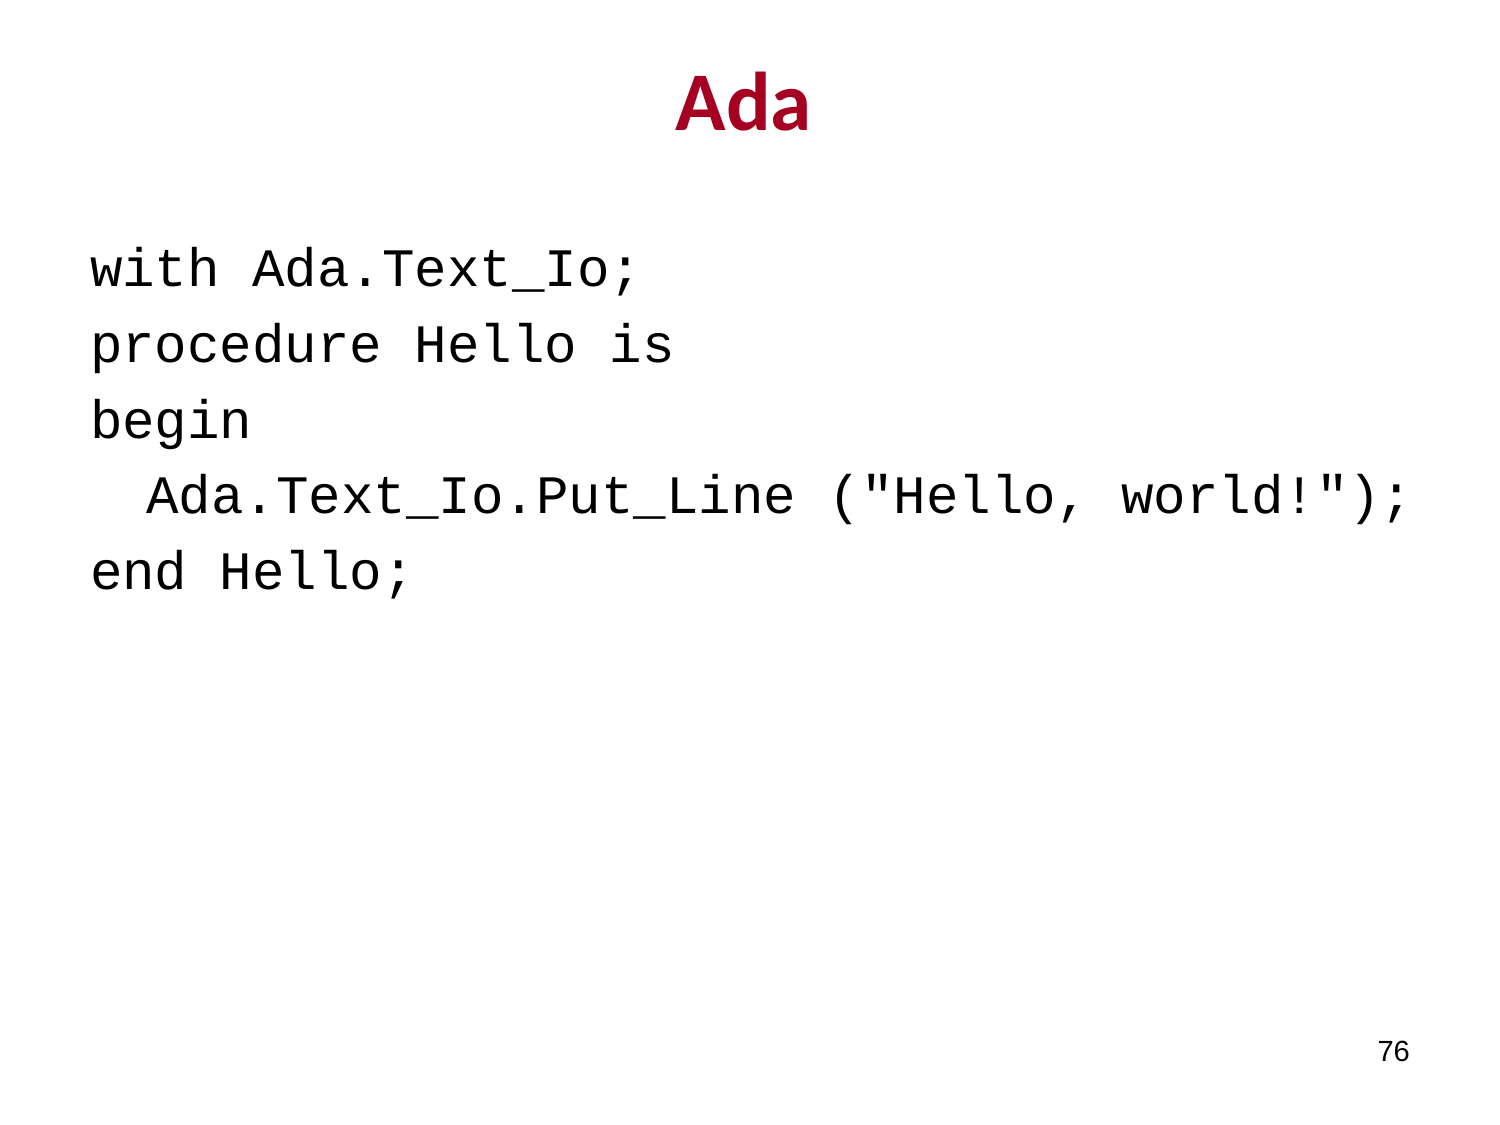

# Ada
with Ada.Text_Io;
procedure Hello is
begin
	Ada.Text_Io.Put_Line ("Hello, world!");
end Hello;
76